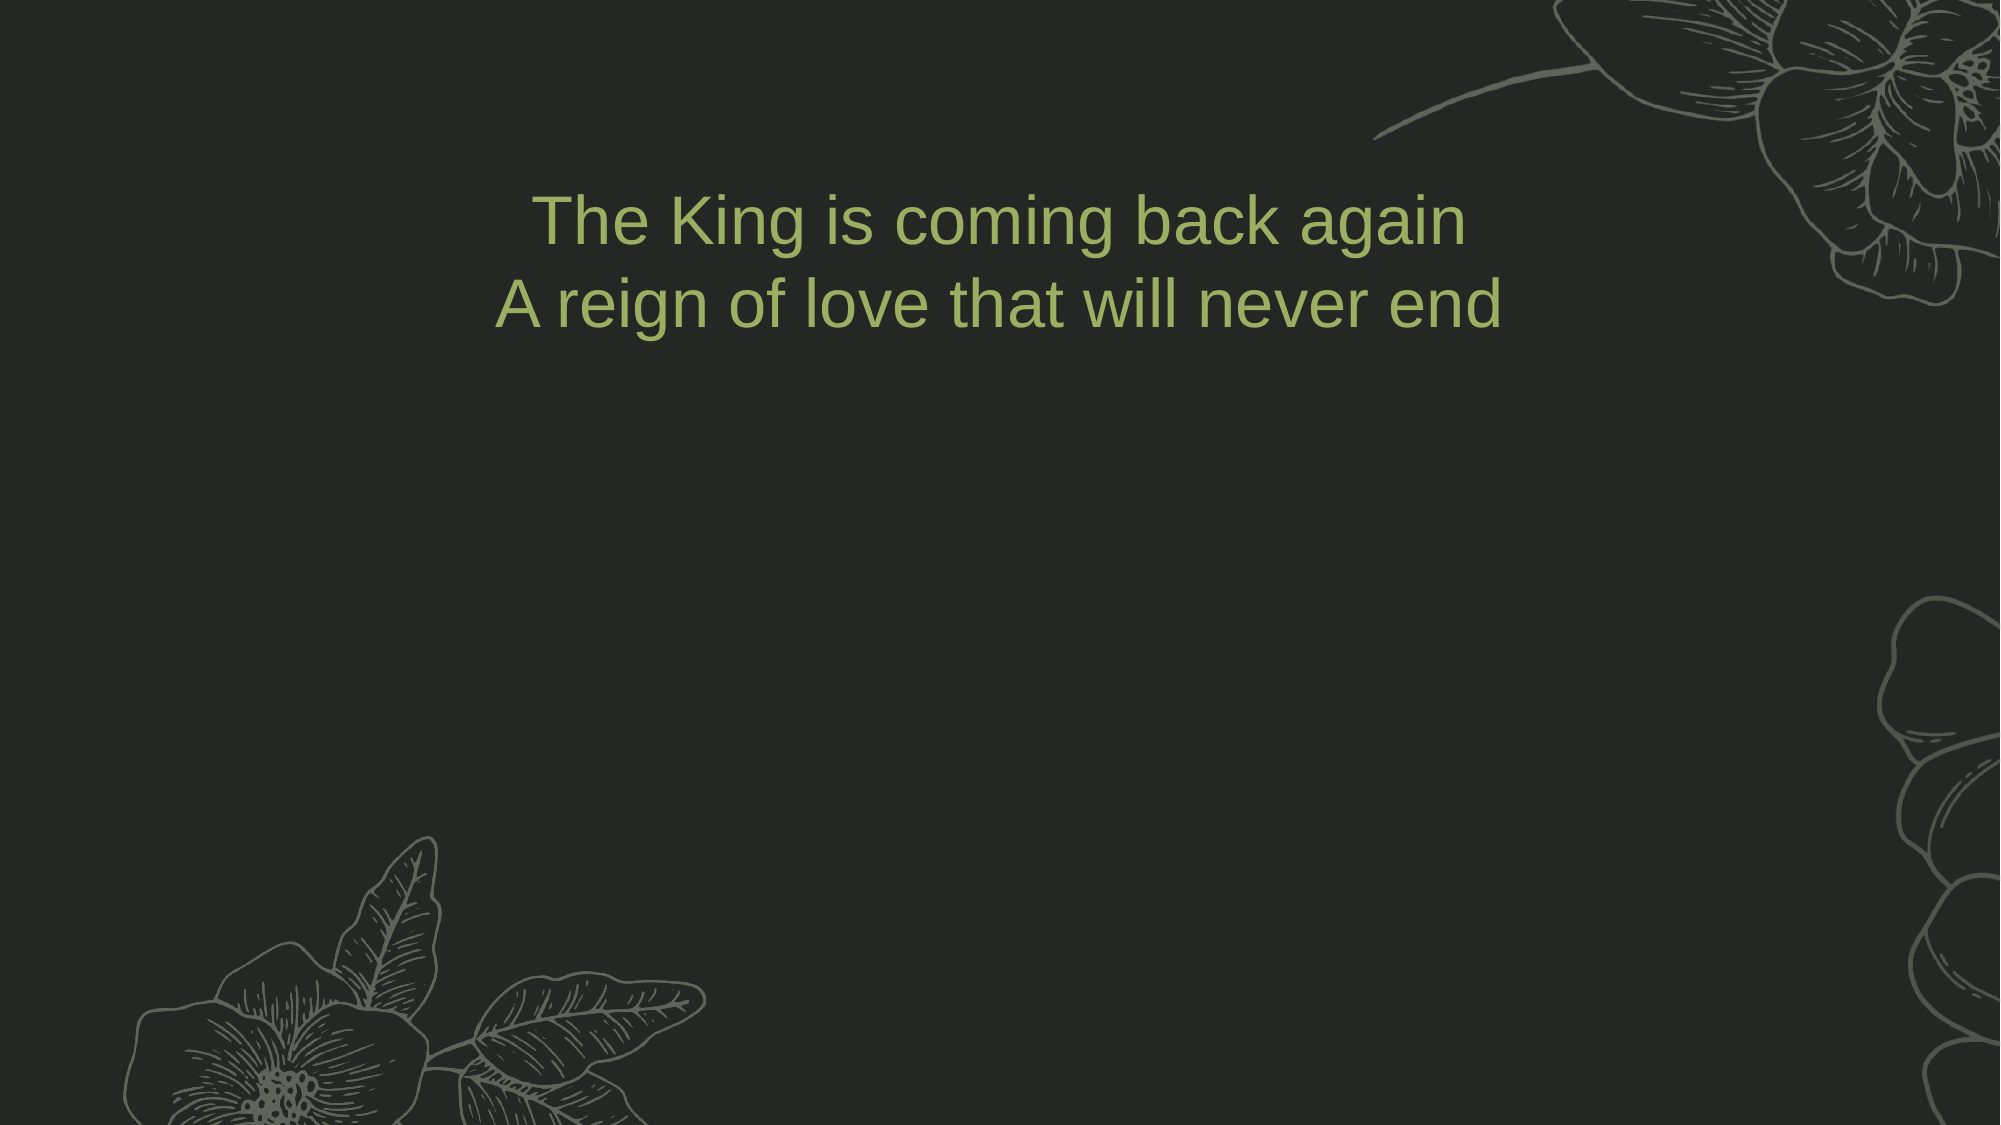

The King is coming back again
A reign of love that will never end